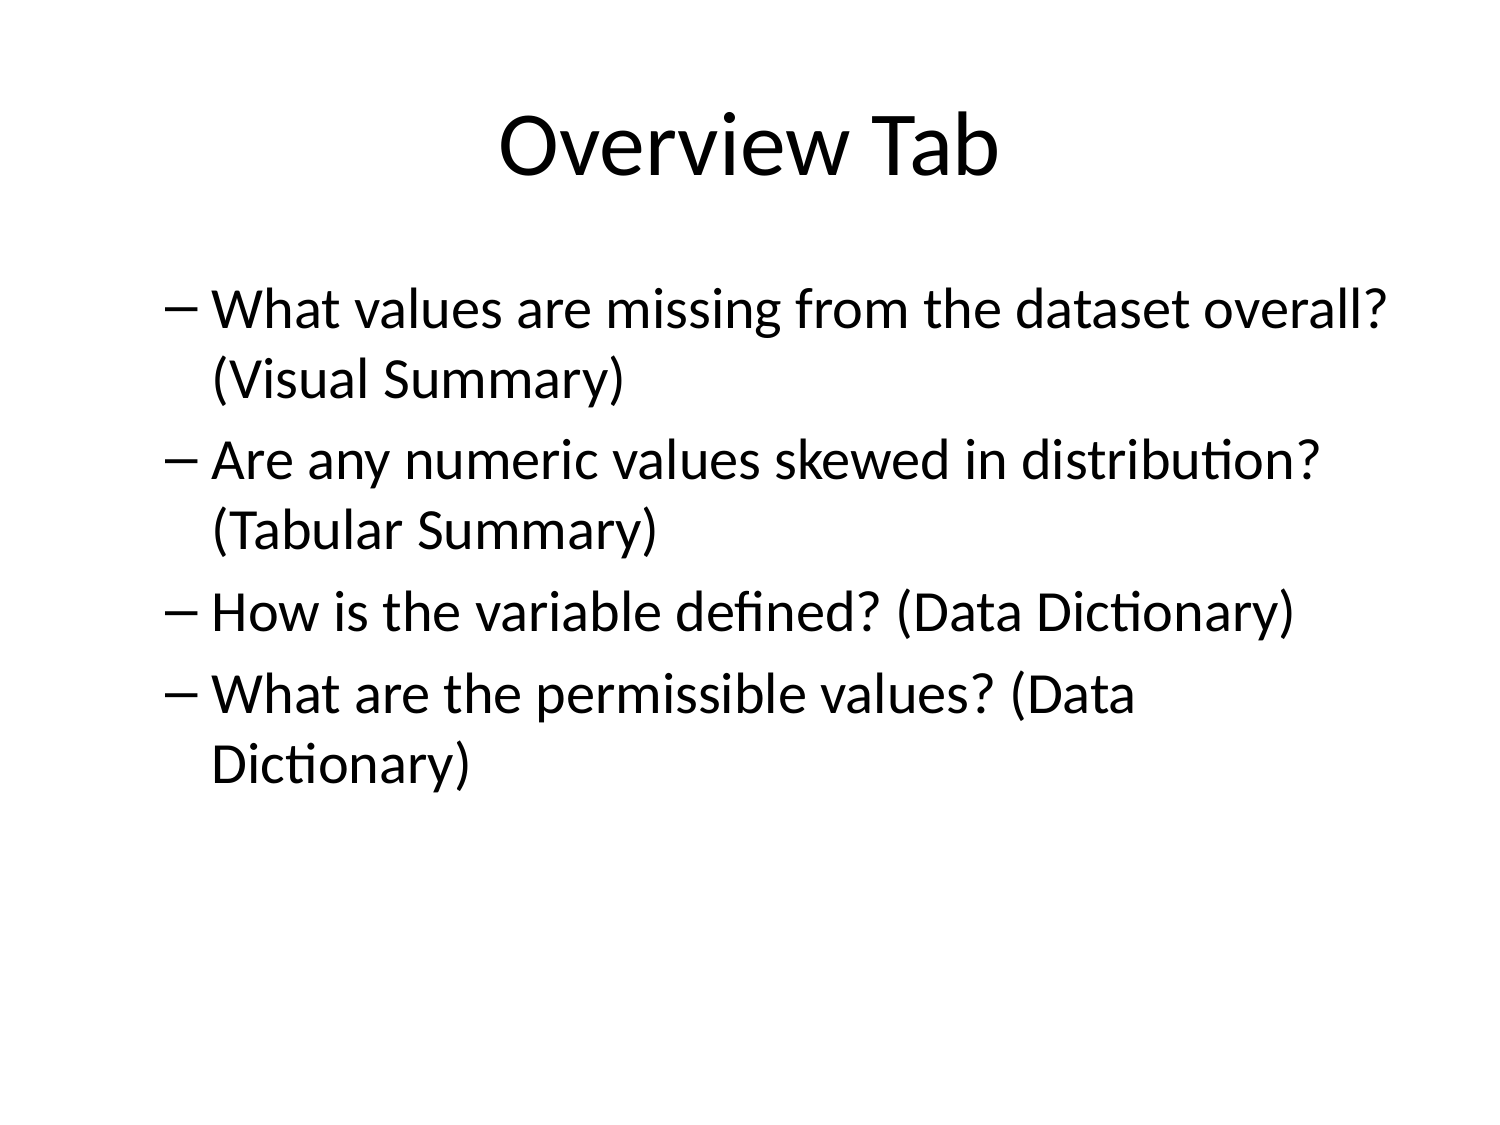

# Overview Tab
What values are missing from the dataset overall? (Visual Summary)
Are any numeric values skewed in distribution? (Tabular Summary)
How is the variable defined? (Data Dictionary)
What are the permissible values? (Data Dictionary)